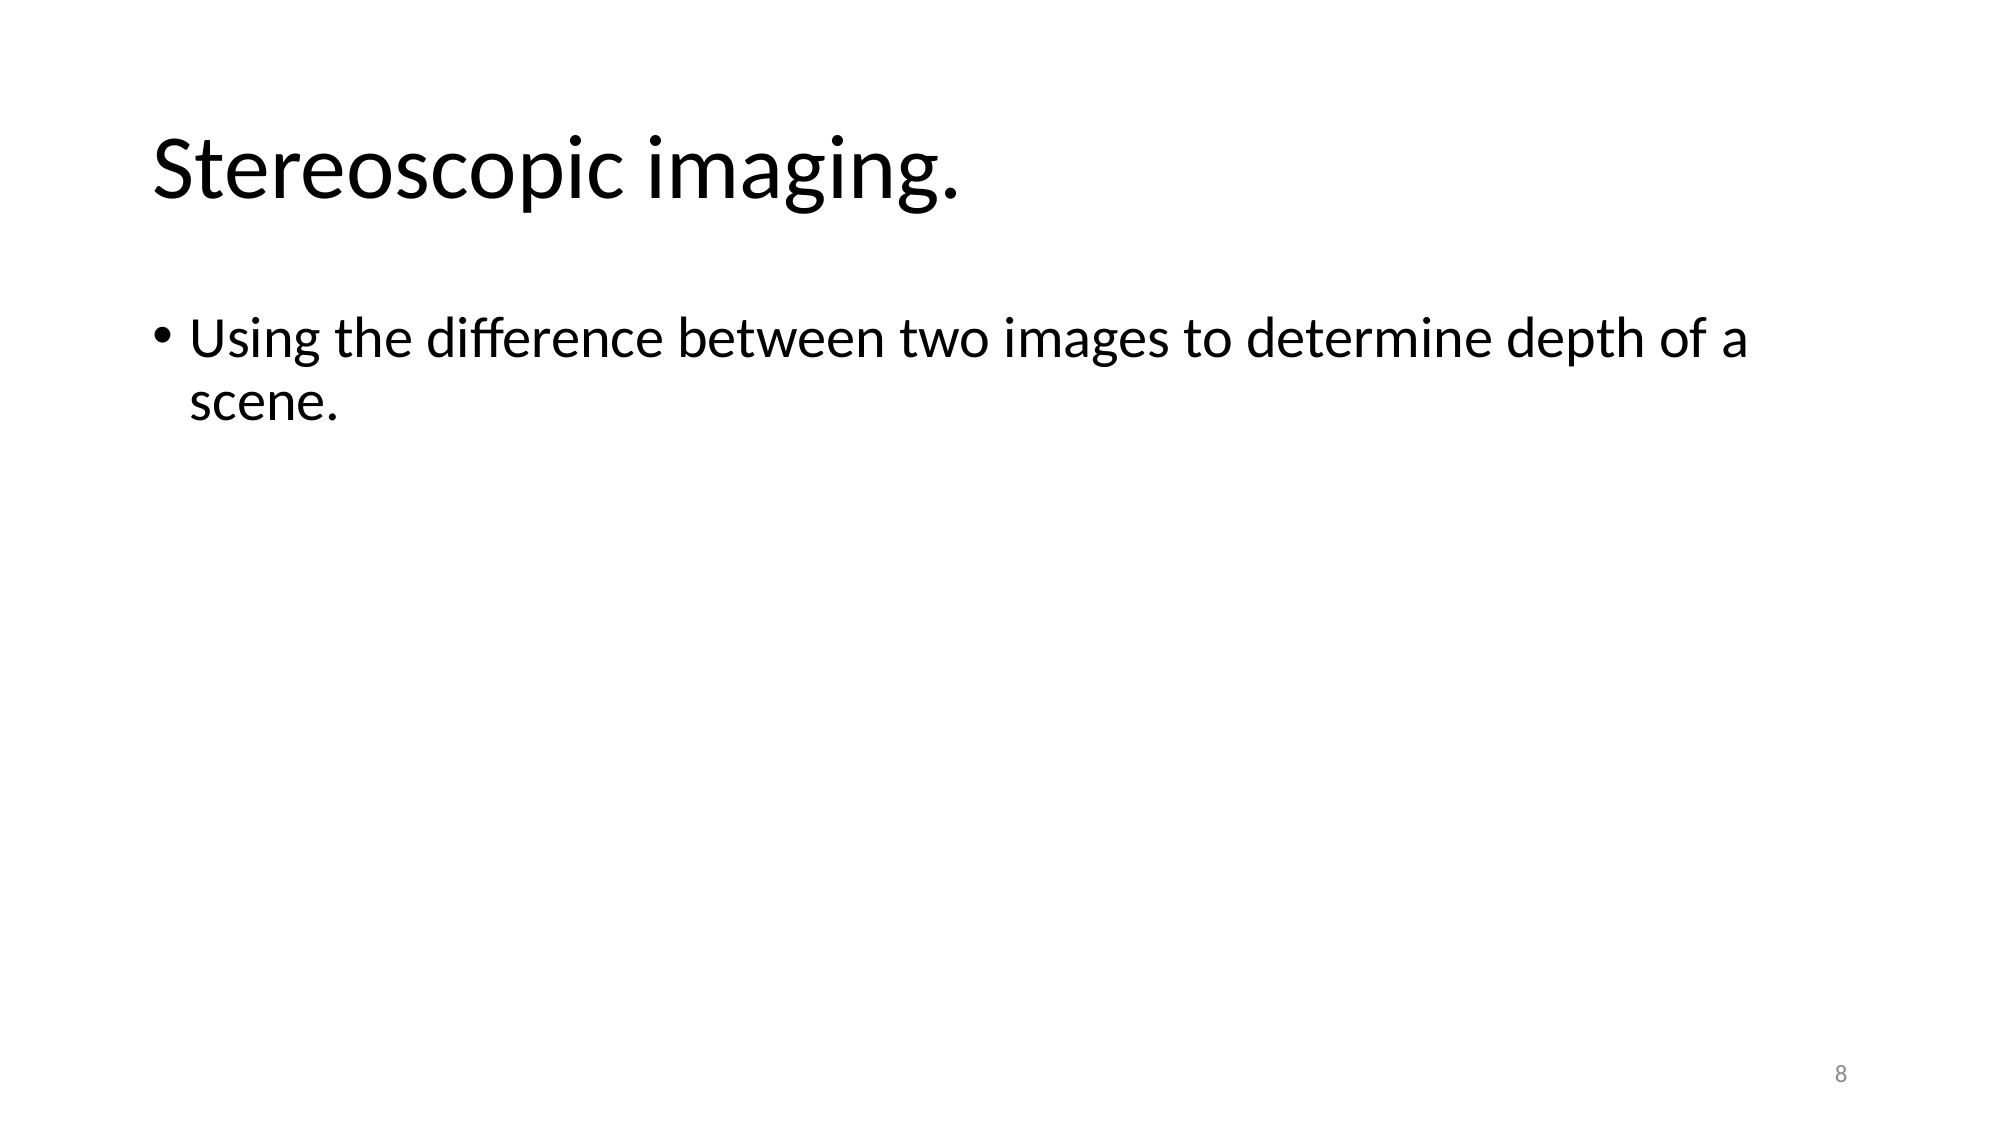

# Stereoscopic imaging.
Using the difference between two images to determine depth of a scene.

8